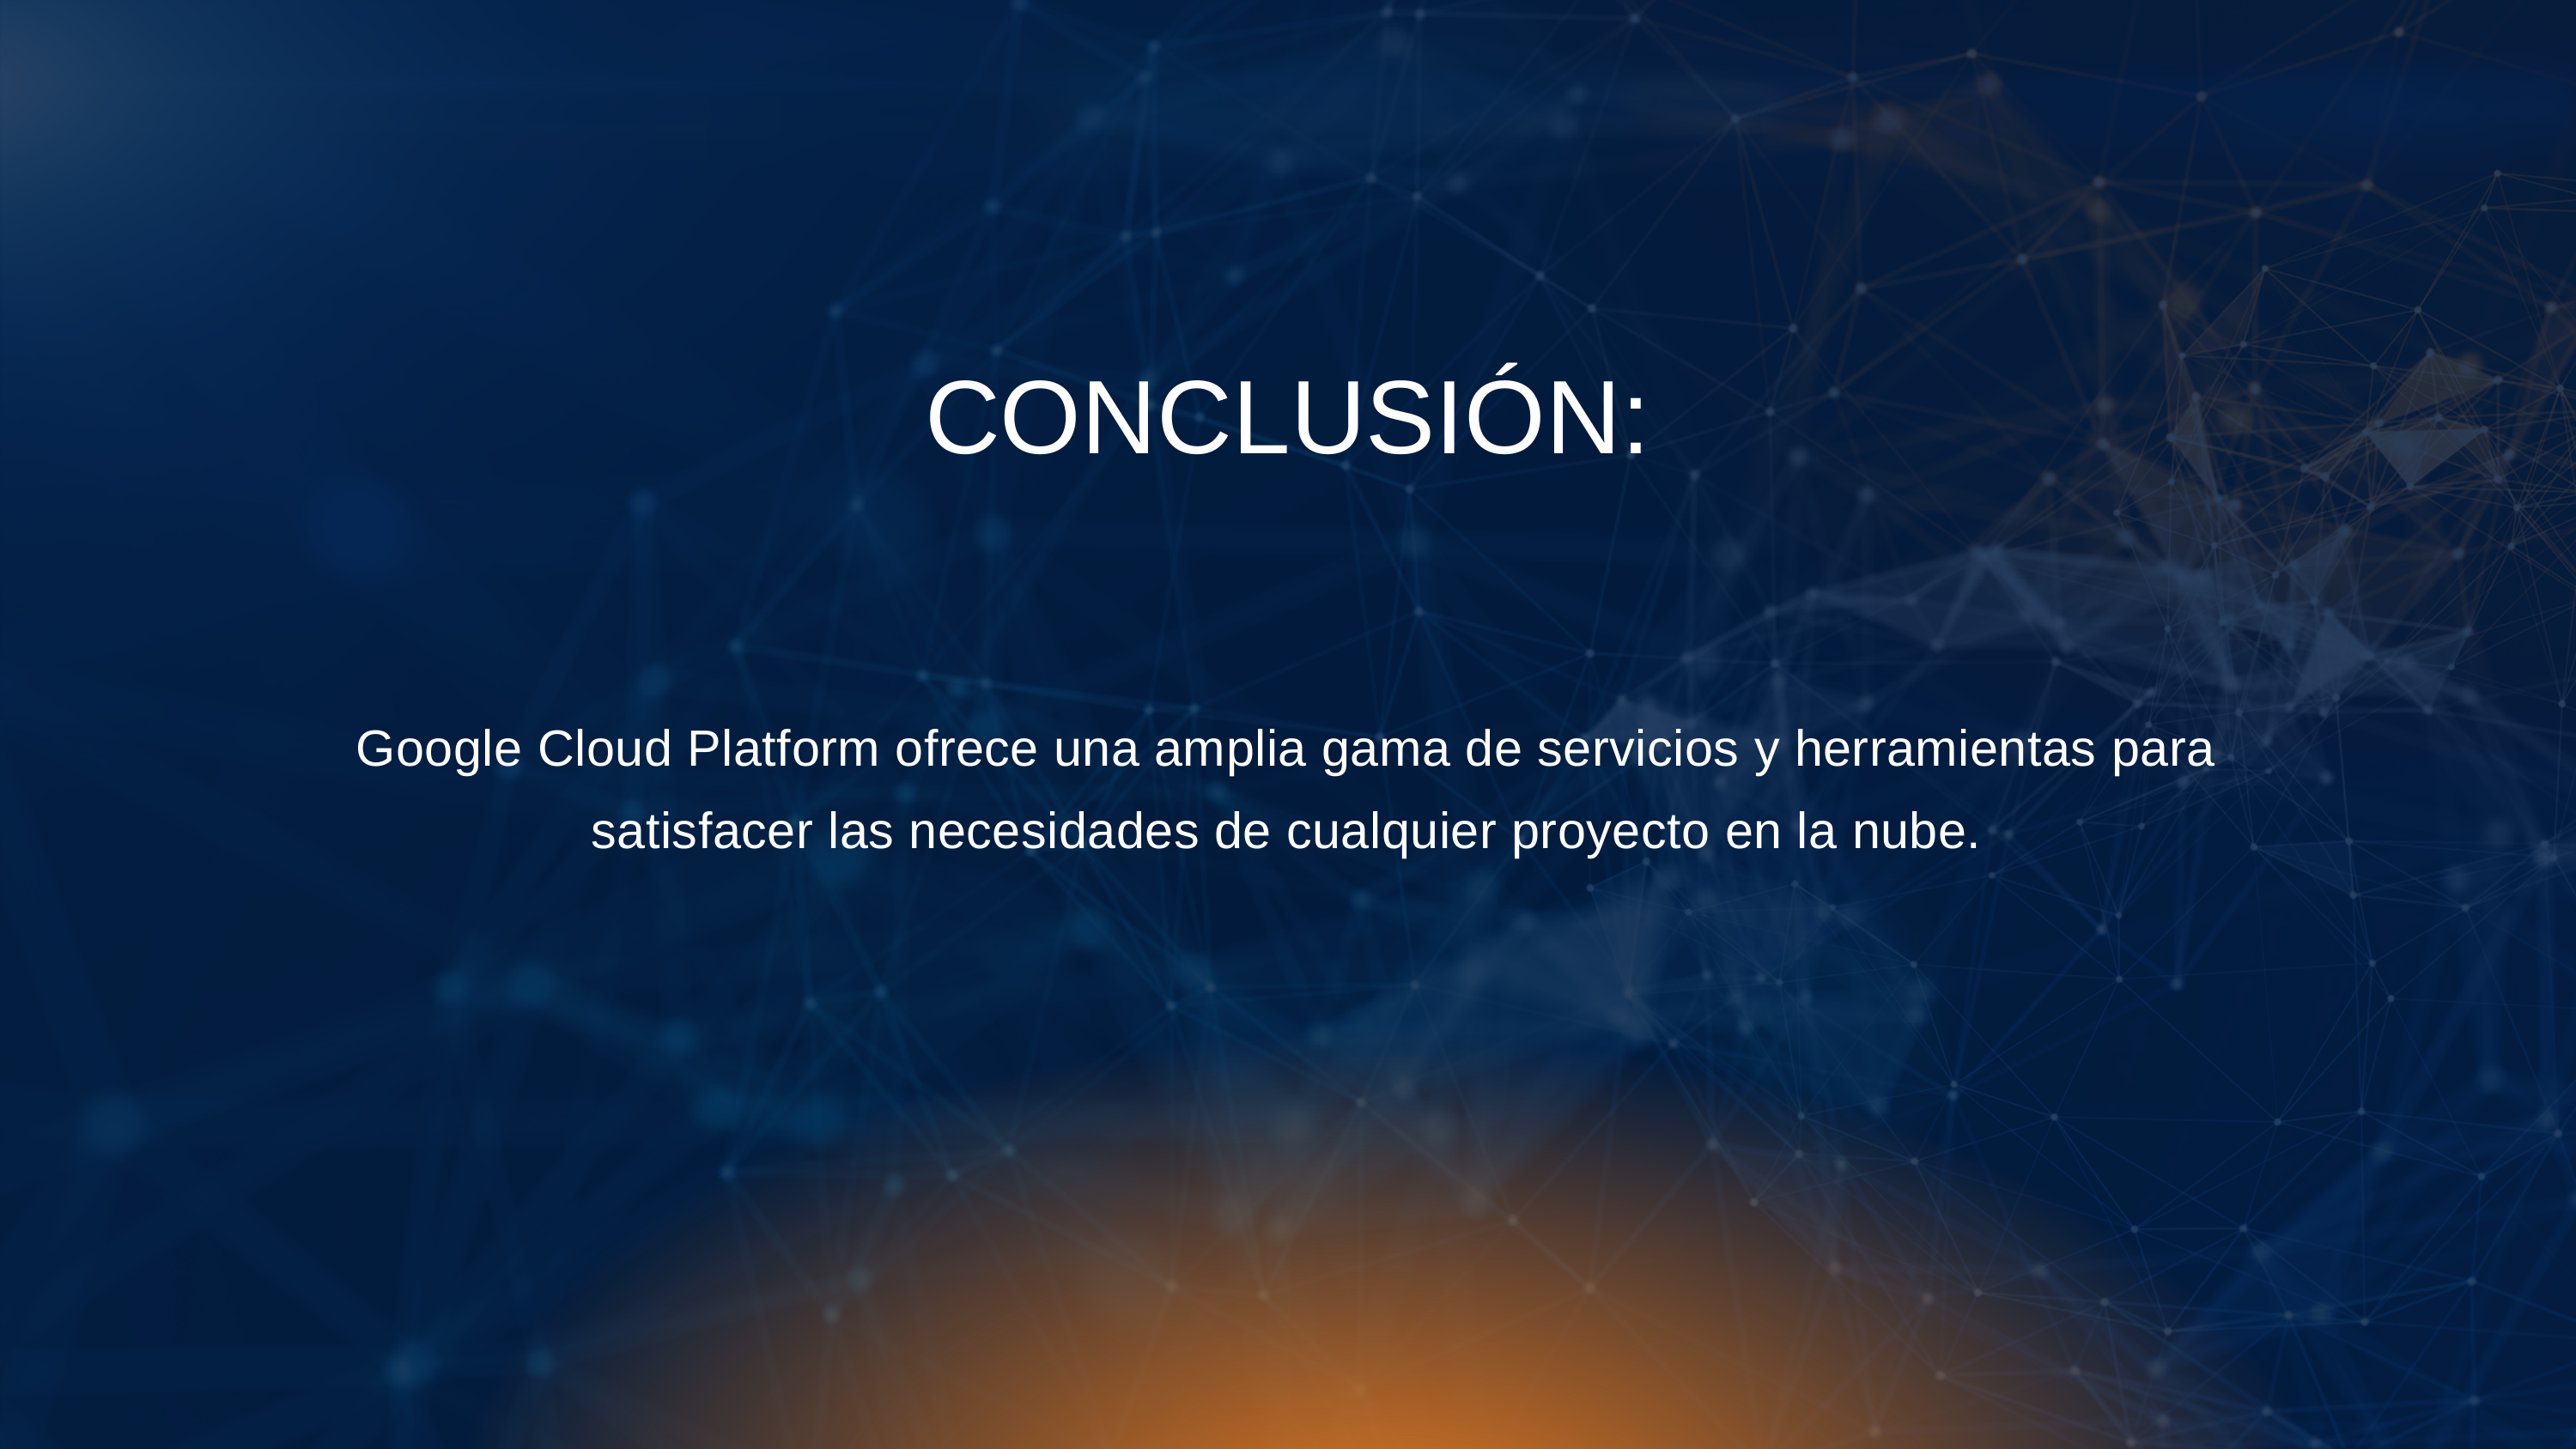

CONCLUSIÓN:

Google Cloud Platform ofrece una amplia gama de servicios y herramientas para satisfacer las necesidades de cualquier proyecto en la nube.